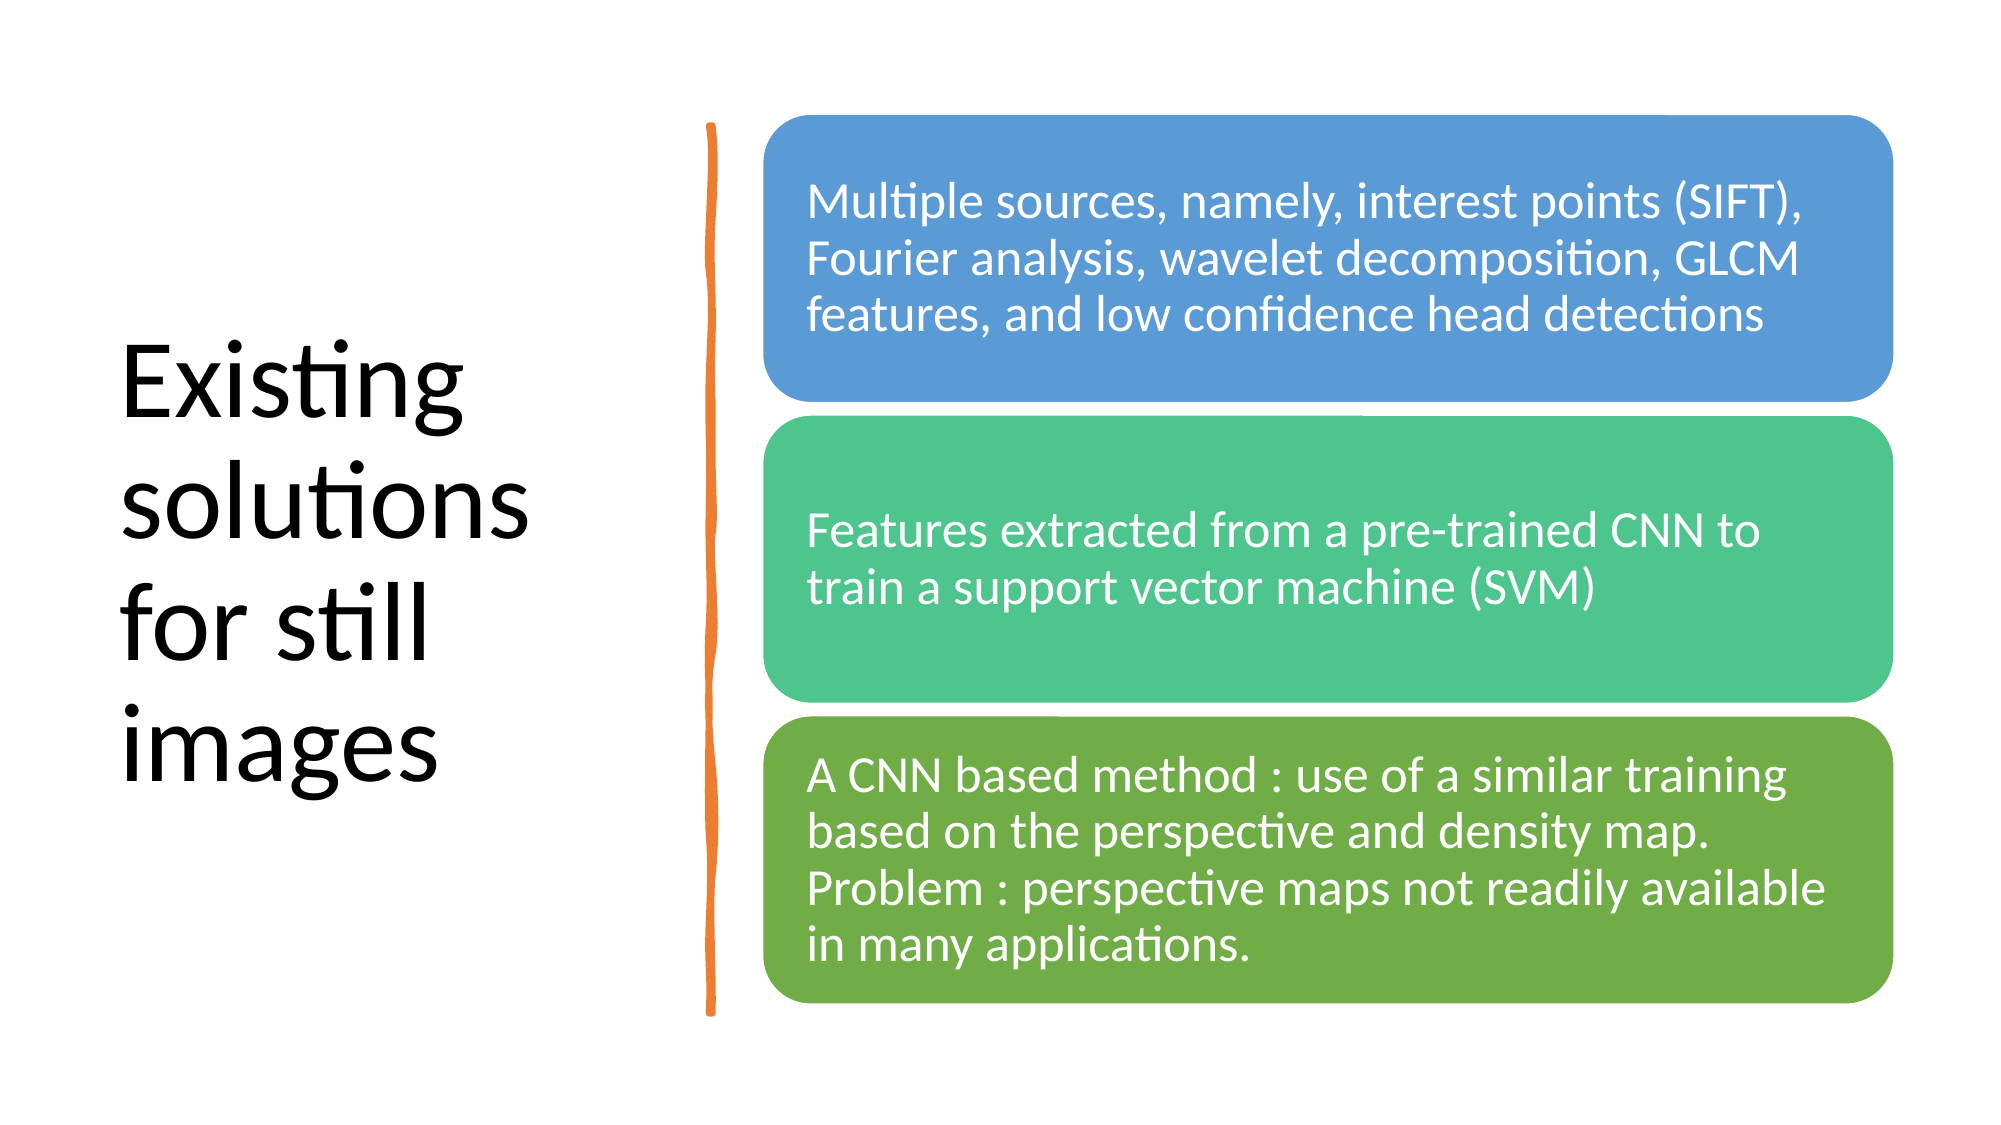

Multiple sources, namely, interest points (SIFT), Fourier analysis, wavelet decomposition, GLCM features, and low confidence head detections
Features extracted from a pre-trained CNN to train a support vector machine (SVM)
A CNN based method : use of a similar training based on the perspective and density map. Problem : perspective maps not readily available in many applications.
# Existing solutions for still images